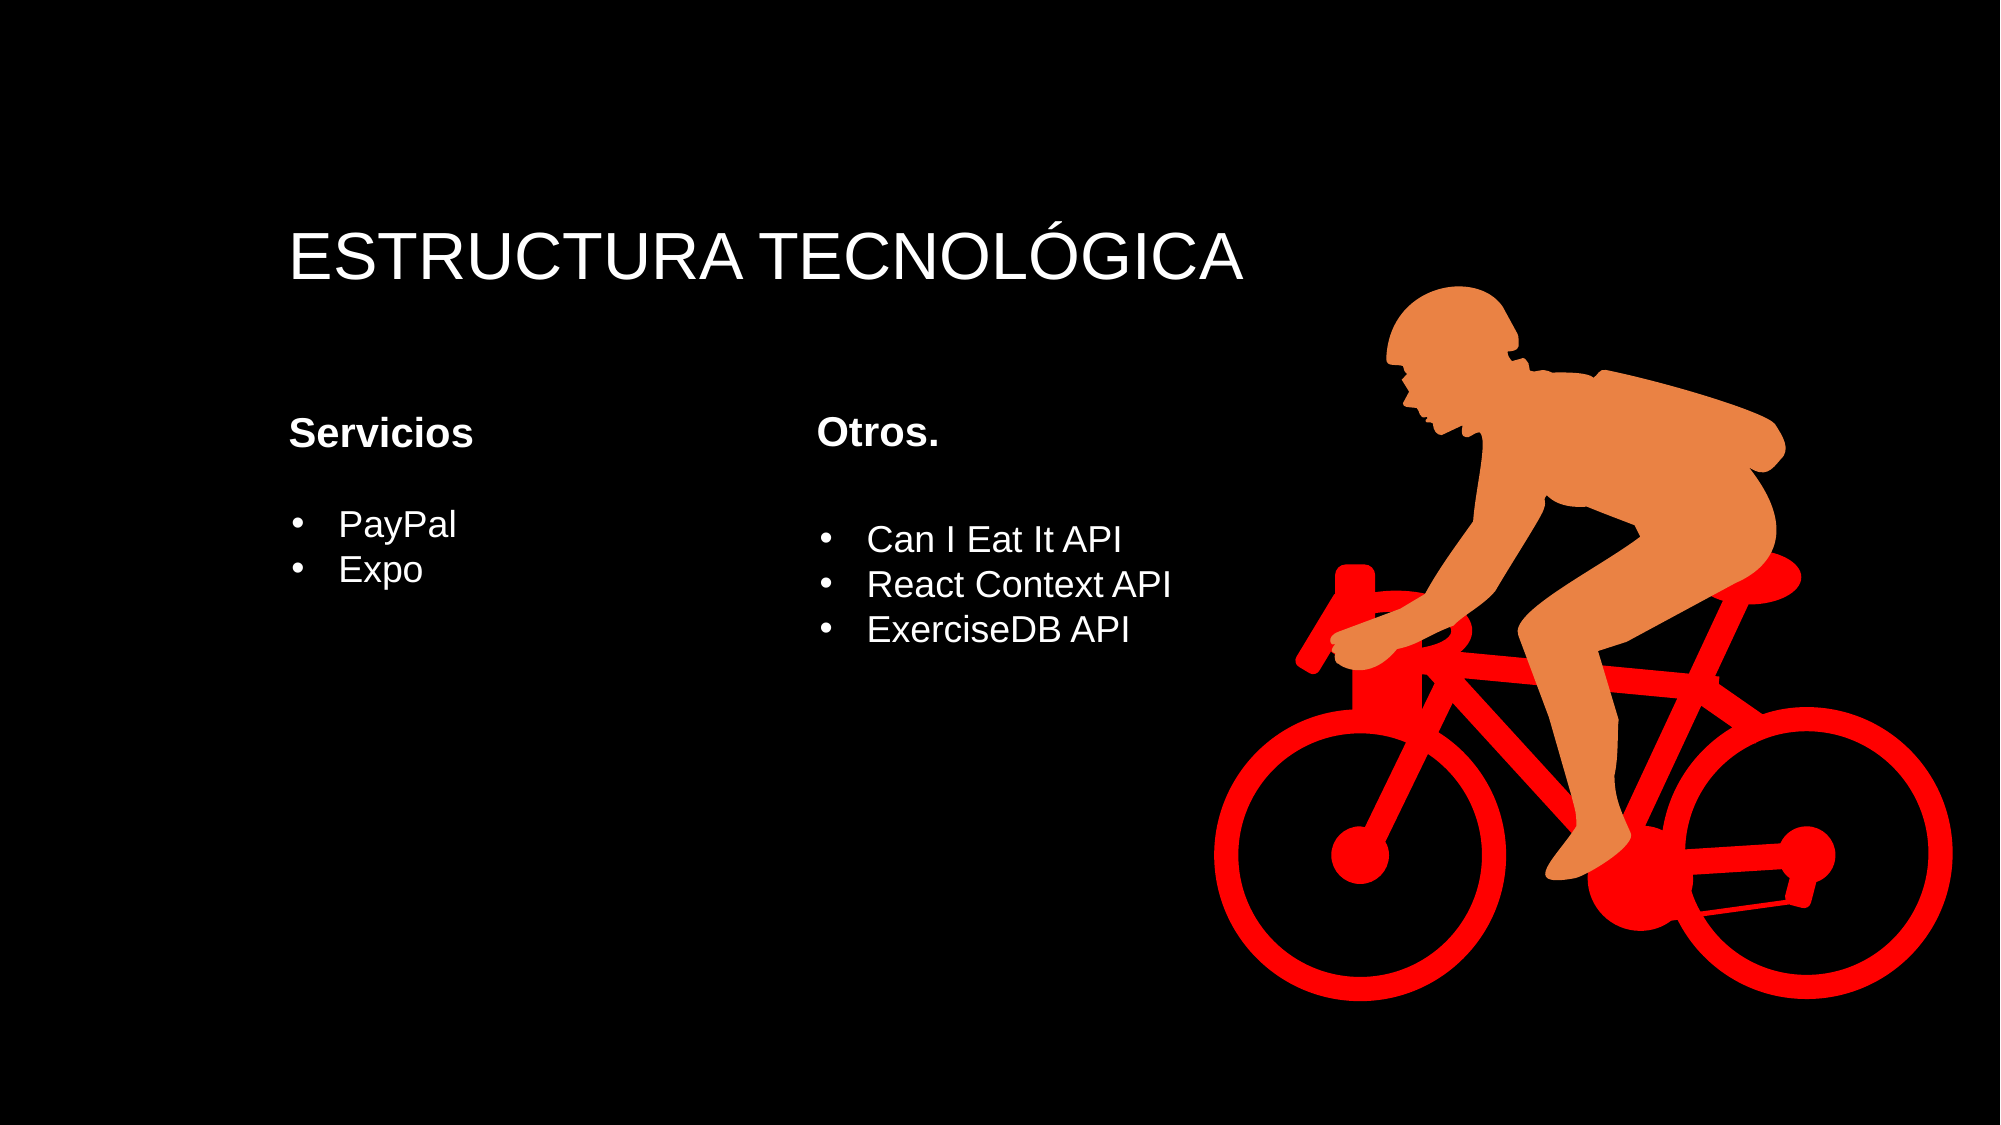

ESTRUCTURA TECNOLÓGICA

Otros.
Servicios
PayPal
Expo
Can I Eat It API
React Context API
ExerciseDB API